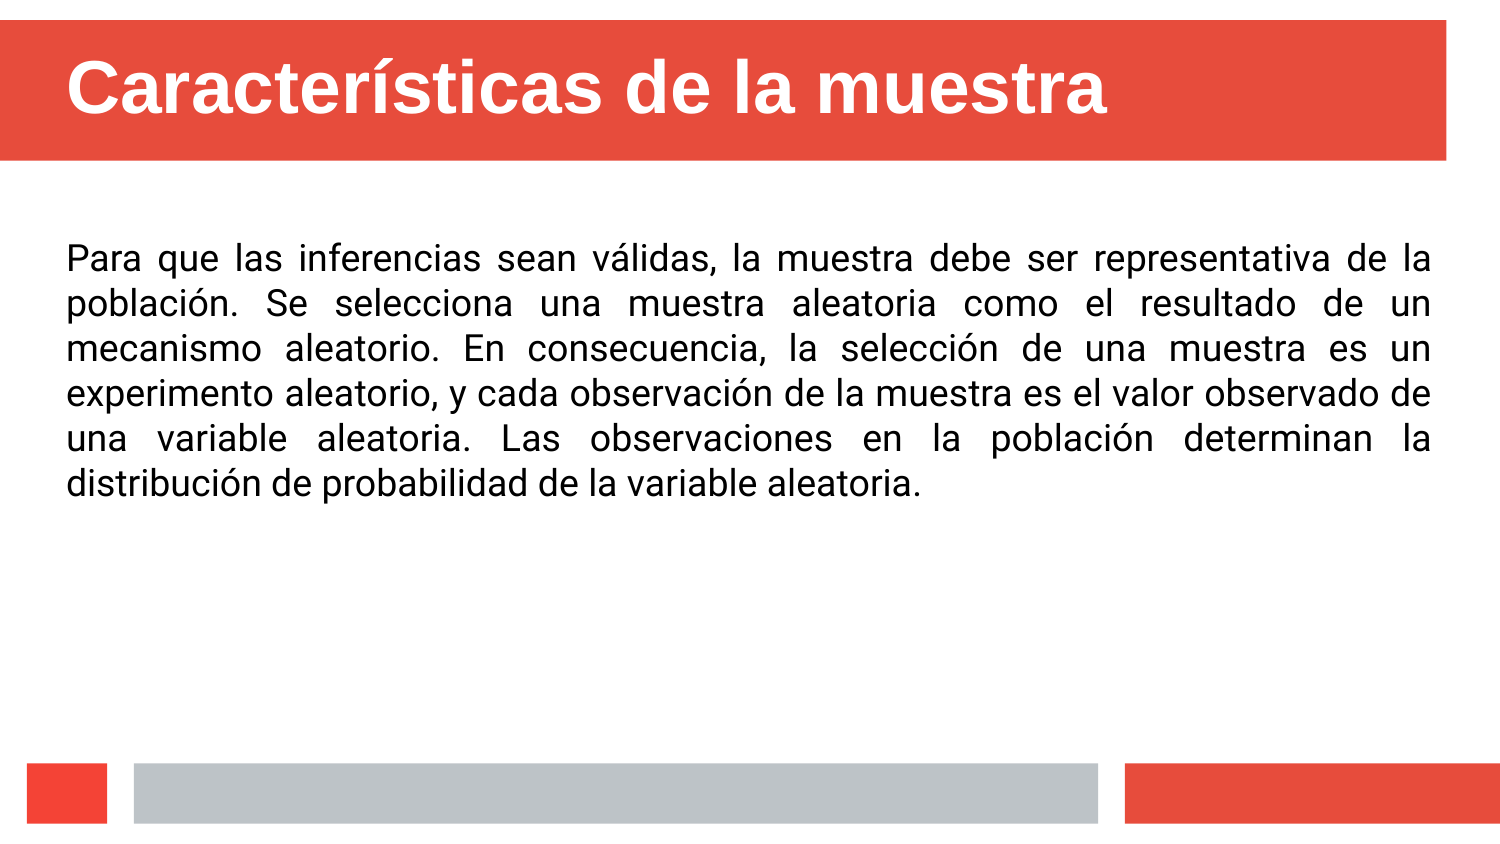

# Características de la muestra
Para que las inferencias sean válidas, la muestra debe ser representativa de la población. Se selecciona una muestra aleatoria como el resultado de un mecanismo aleatorio. En consecuencia, la selección de una muestra es un experimento aleatorio, y cada observación de la muestra es el valor observado de una variable aleatoria. Las observaciones en la población determinan la distribución de probabilidad de la variable aleatoria.